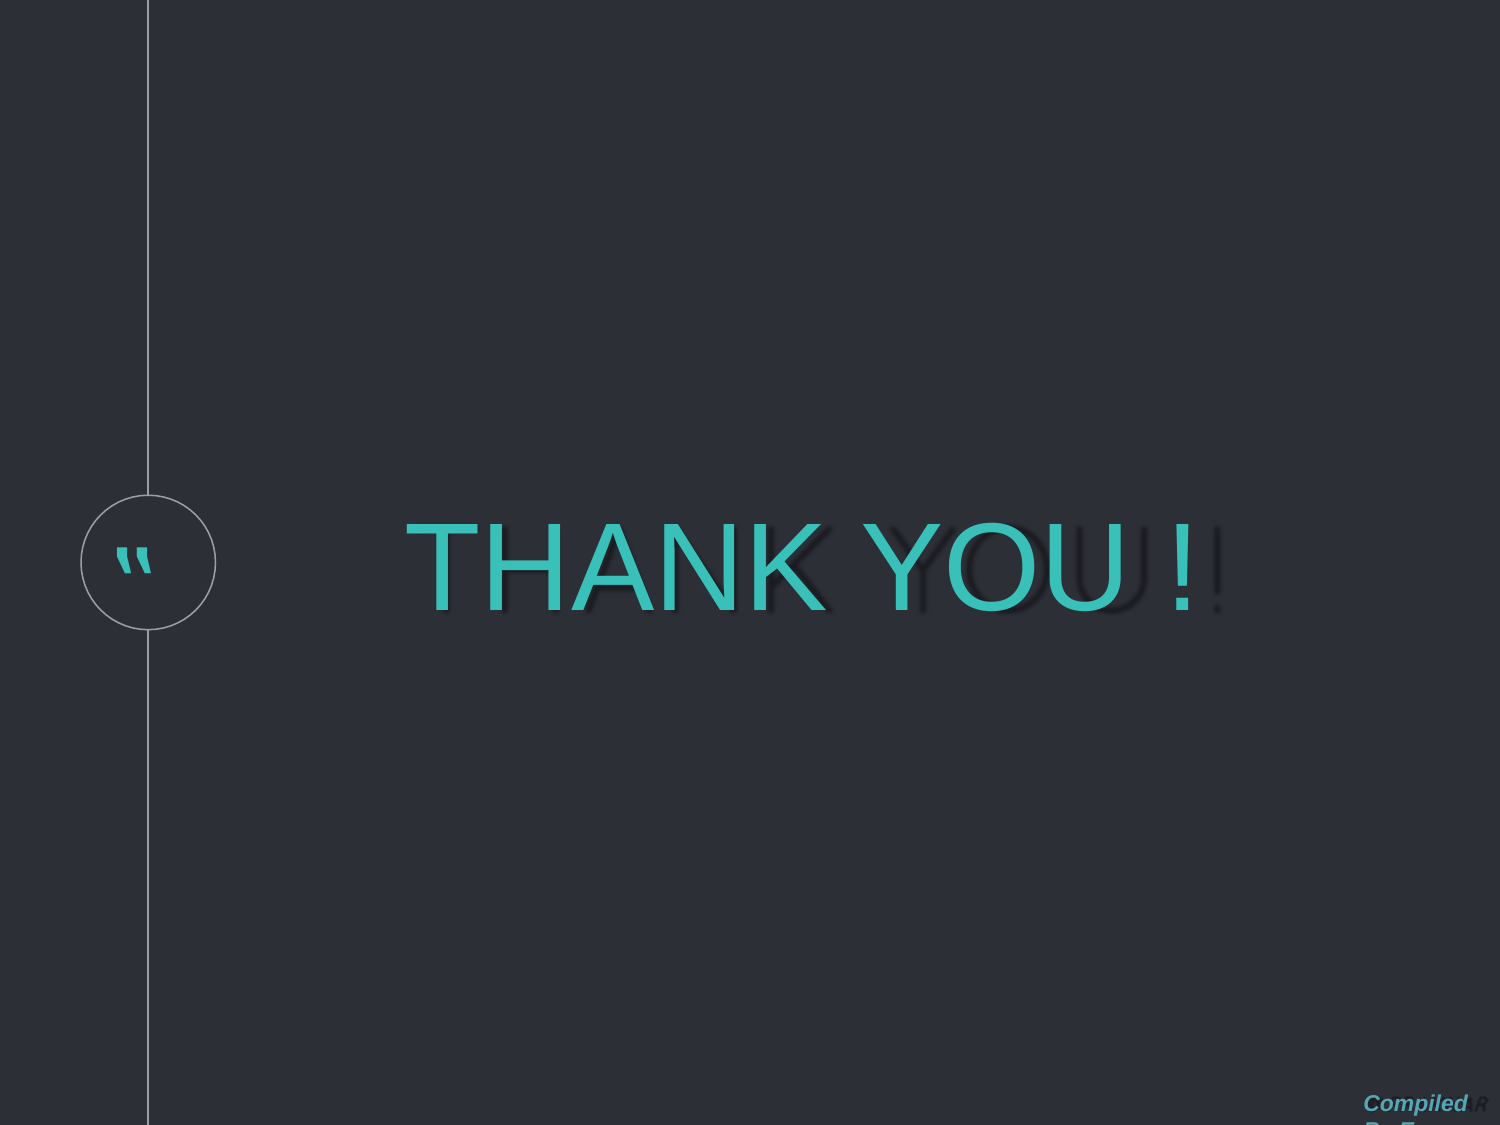

# THANK YOU !

“

Compiled By Er. Nawaraj Bhandari